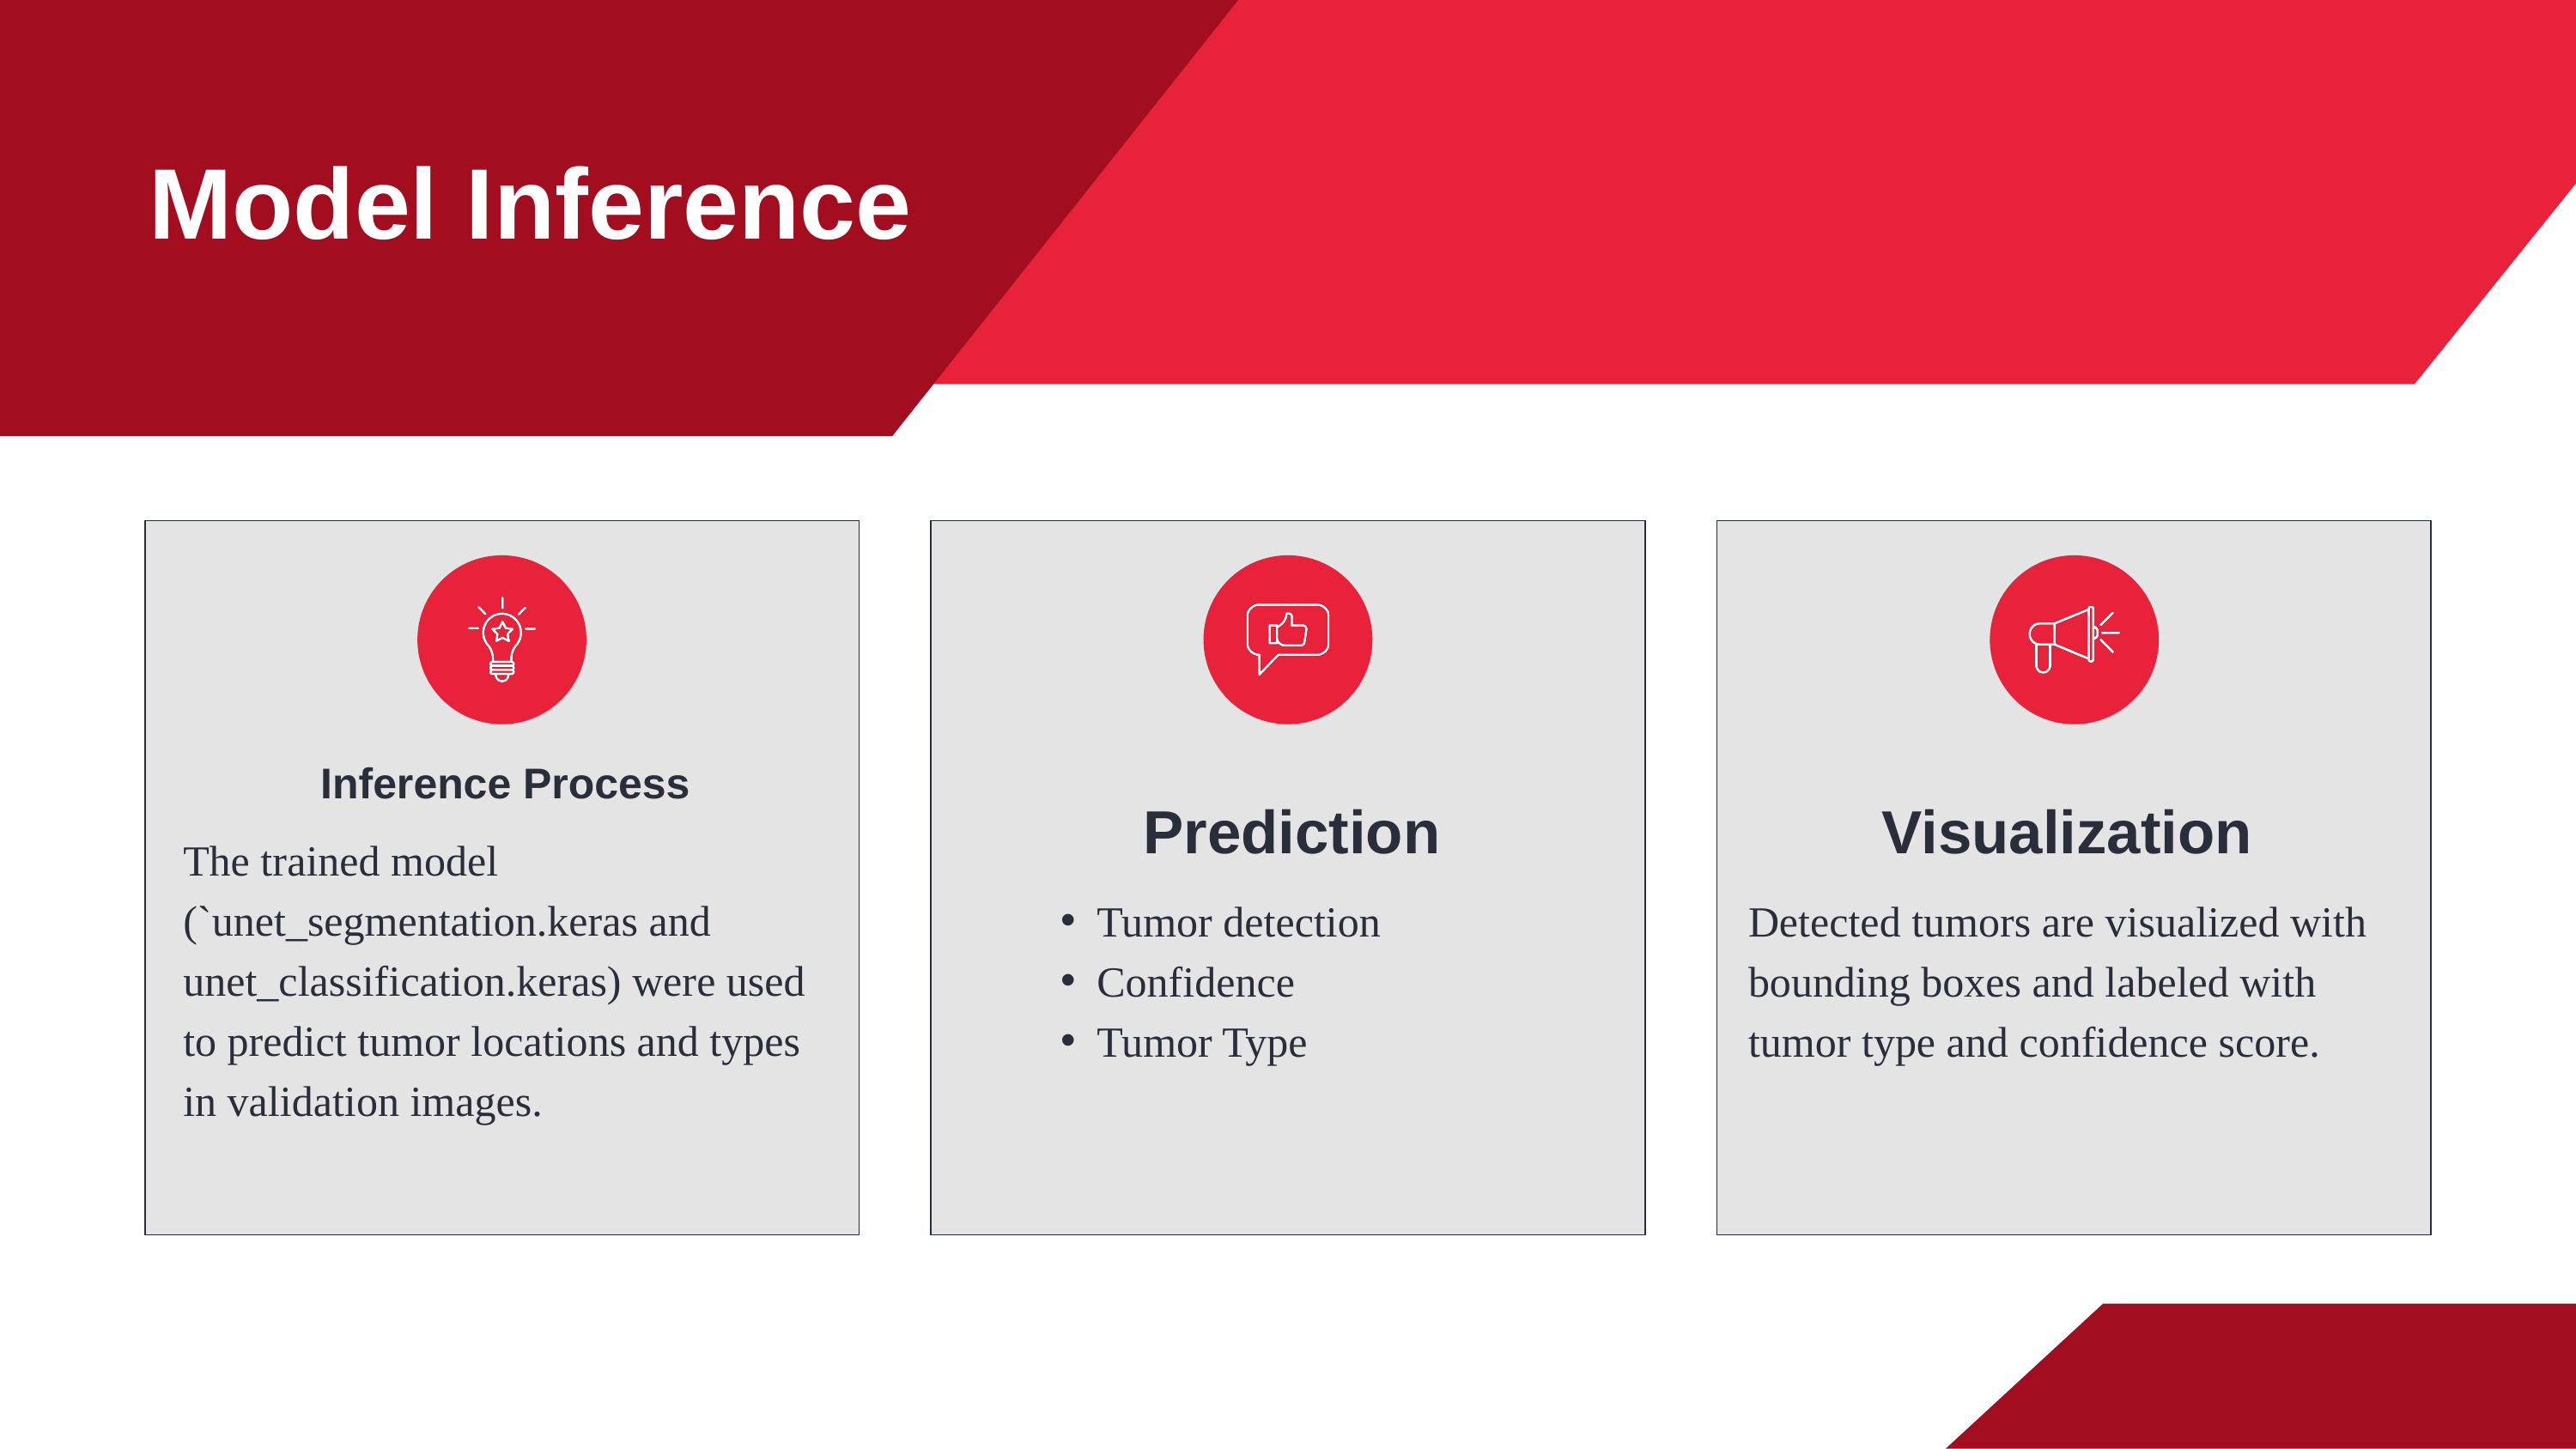

Model Inference

Inference Process
The trained model (`unet_segmentation.keras and unet_classification.keras) were used to predict tumor locations and types in validation images.

Prediction
Tumor detection
Confidence
Tumor Type

Visualization
Detected tumors are visualized with bounding boxes and labeled with tumor type and confidence score.